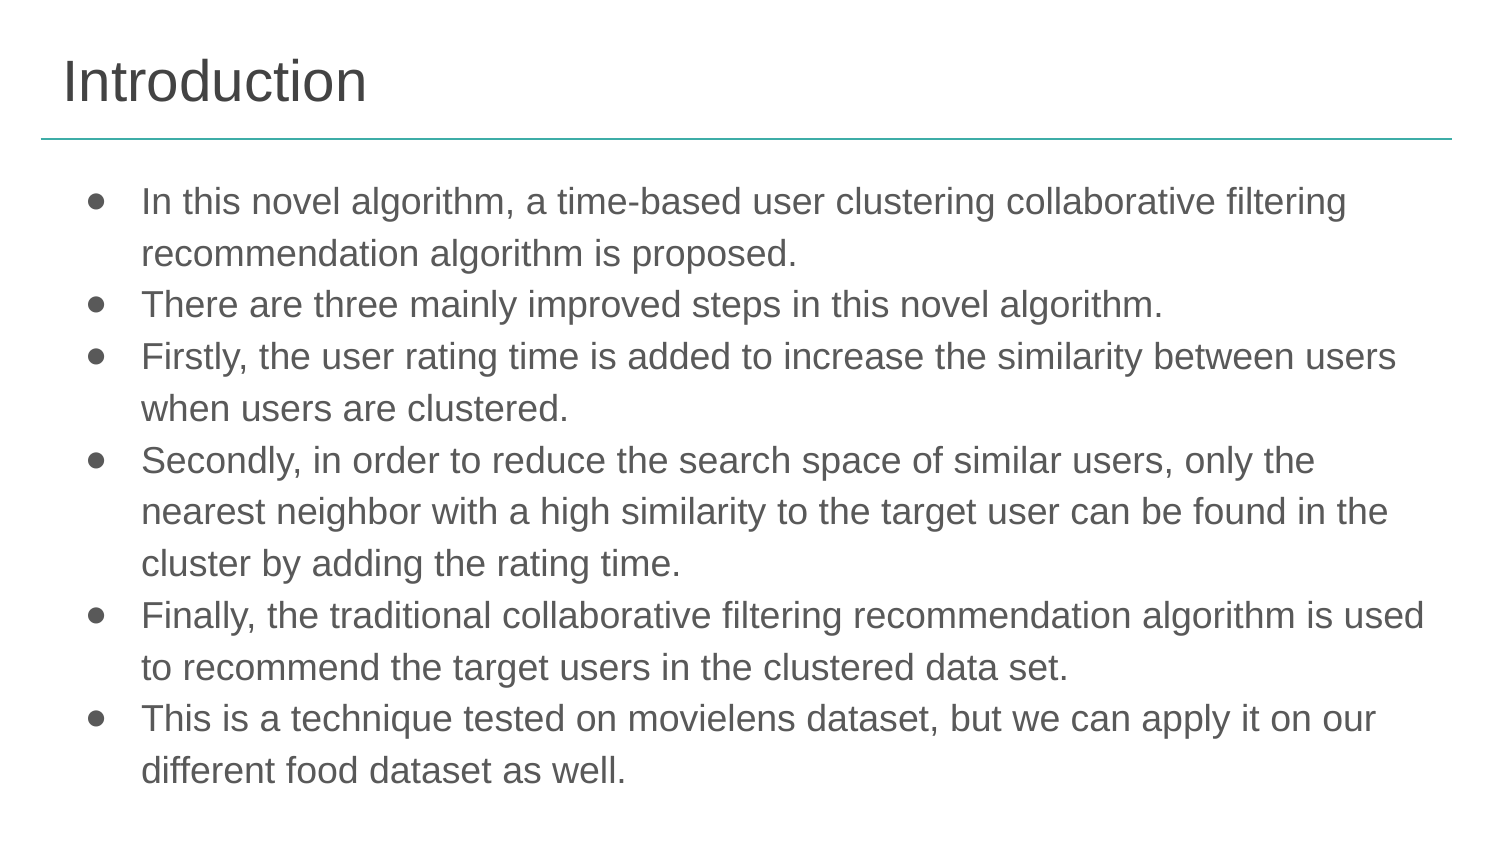

# Introduction
In this novel algorithm, a time-based user clustering collaborative filtering recommendation algorithm is proposed.
There are three mainly improved steps in this novel algorithm.
Firstly, the user rating time is added to increase the similarity between users when users are clustered.
Secondly, in order to reduce the search space of similar users, only the nearest neighbor with a high similarity to the target user can be found in the cluster by adding the rating time.
Finally, the traditional collaborative filtering recommendation algorithm is used to recommend the target users in the clustered data set.
This is a technique tested on movielens dataset, but we can apply it on our different food dataset as well.